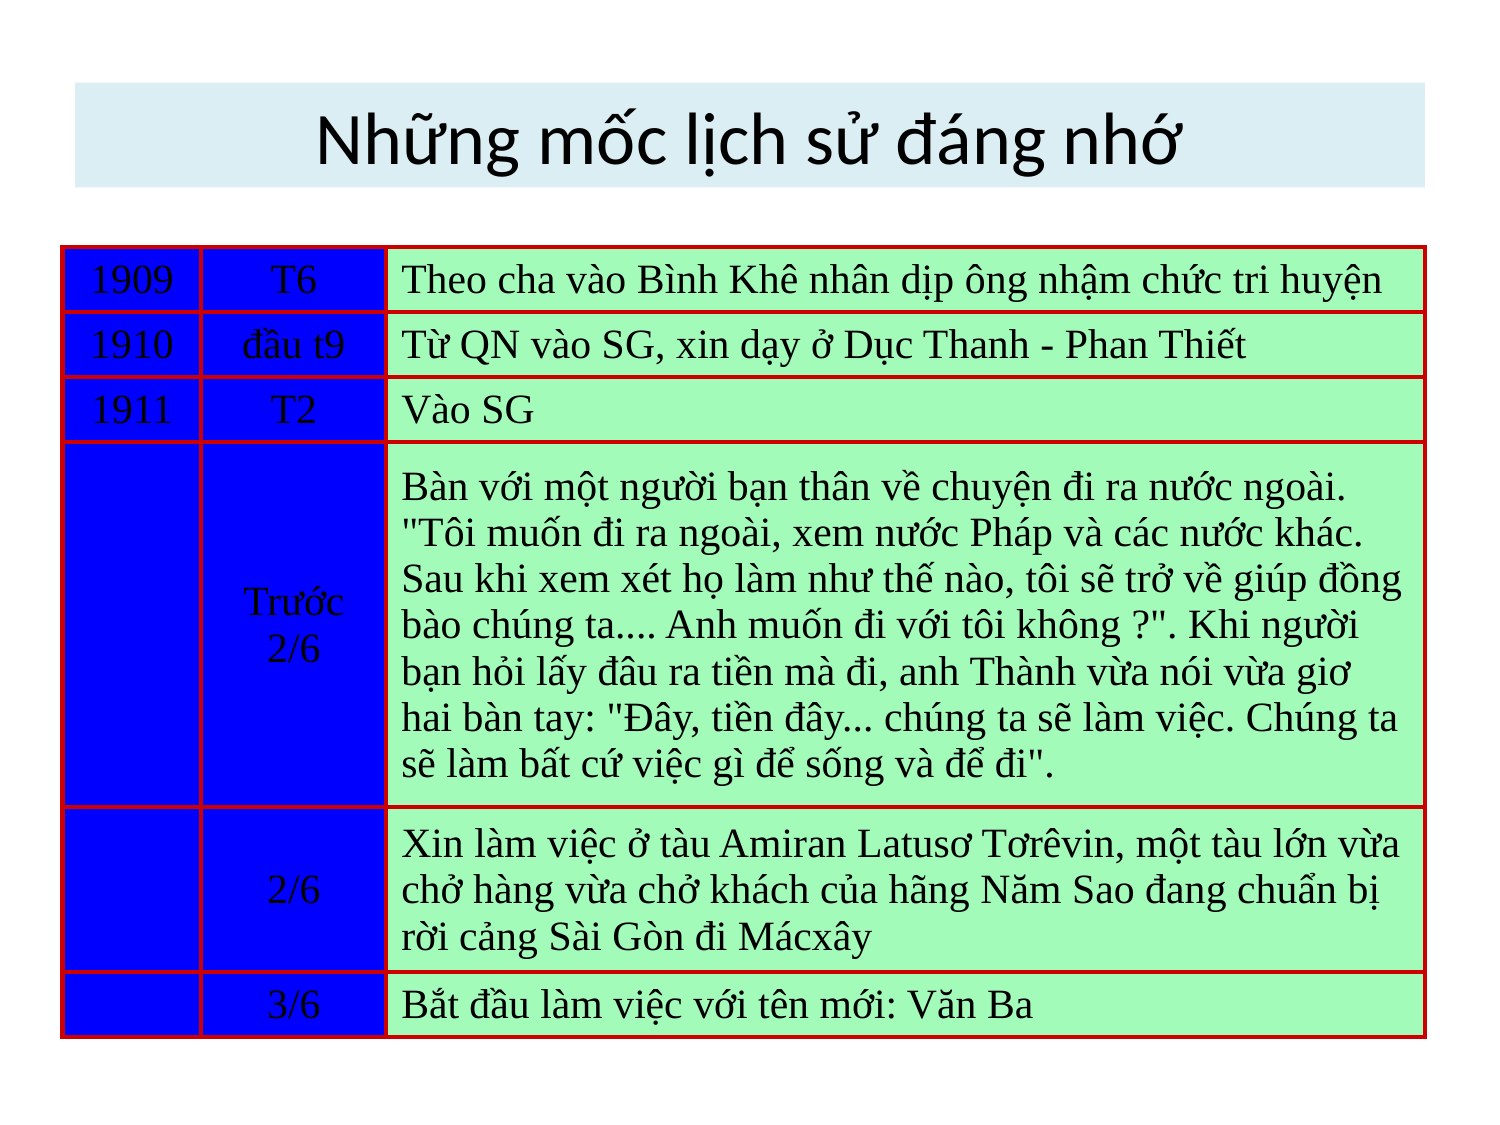

# Những mốc lịch sử đáng nhớ
| 1909 | T6 | Theo cha vào Bình Khê nhân dịp ông nhậm chức tri huyện |
| --- | --- | --- |
| 1910 | đầu t9 | Từ QN vào SG, xin dạy ở Dục Thanh - Phan Thiết |
| 1911 | T2 | Vào SG |
|  | Trước 2/6 | Bàn với một người bạn thân về chuyện đi ra nước ngoài. "Tôi muốn đi ra ngoài, xem nước Pháp và các nước khác. Sau khi xem xét họ làm như thế nào, tôi sẽ trở về giúp đồng bào chúng ta.... Anh muốn đi với tôi không ?". Khi người bạn hỏi lấy đâu ra tiền mà đi, anh Thành vừa nói vừa giơ hai bàn tay: "Đây, tiền đây... chúng ta sẽ làm việc. Chúng ta sẽ làm bất cứ việc gì để sống và để đi". |
|  | 2/6 | Xin làm việc ở tàu Amiran Latusơ Tơrêvin, một tàu lớn vừa chở hàng vừa chở khách của hãng Năm Sao đang chuẩn bị rời cảng Sài Gòn đi Mácxây |
|  | 3/6 | Bắt đầu làm việc với tên mới: Văn Ba |